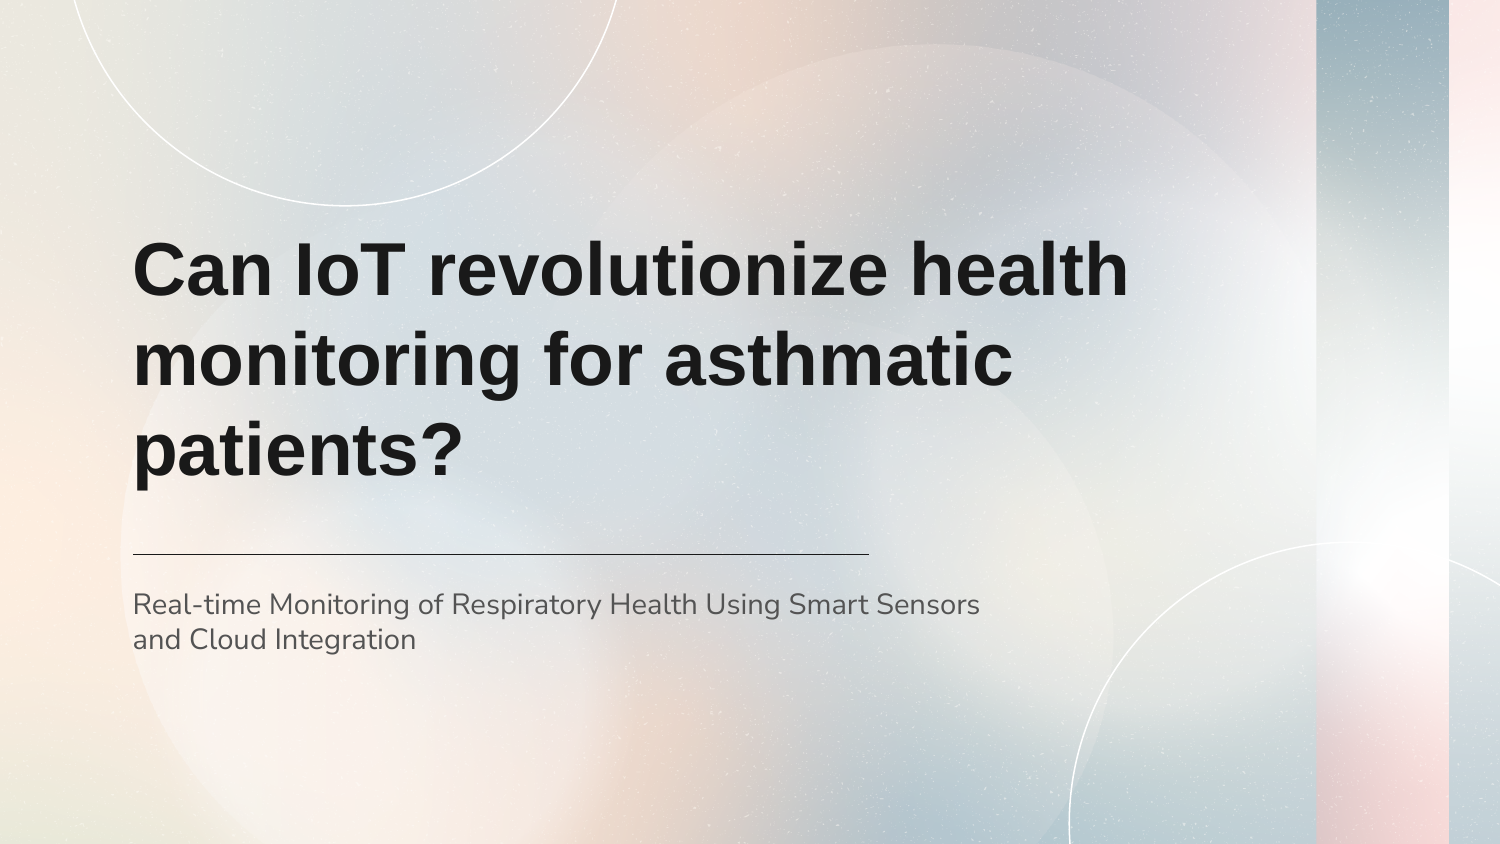

# Can IoT revolutionize health monitoring for asthmatic patients?
	Real-time Monitoring of Respiratory Health Using Smart Sensors and Cloud Integration